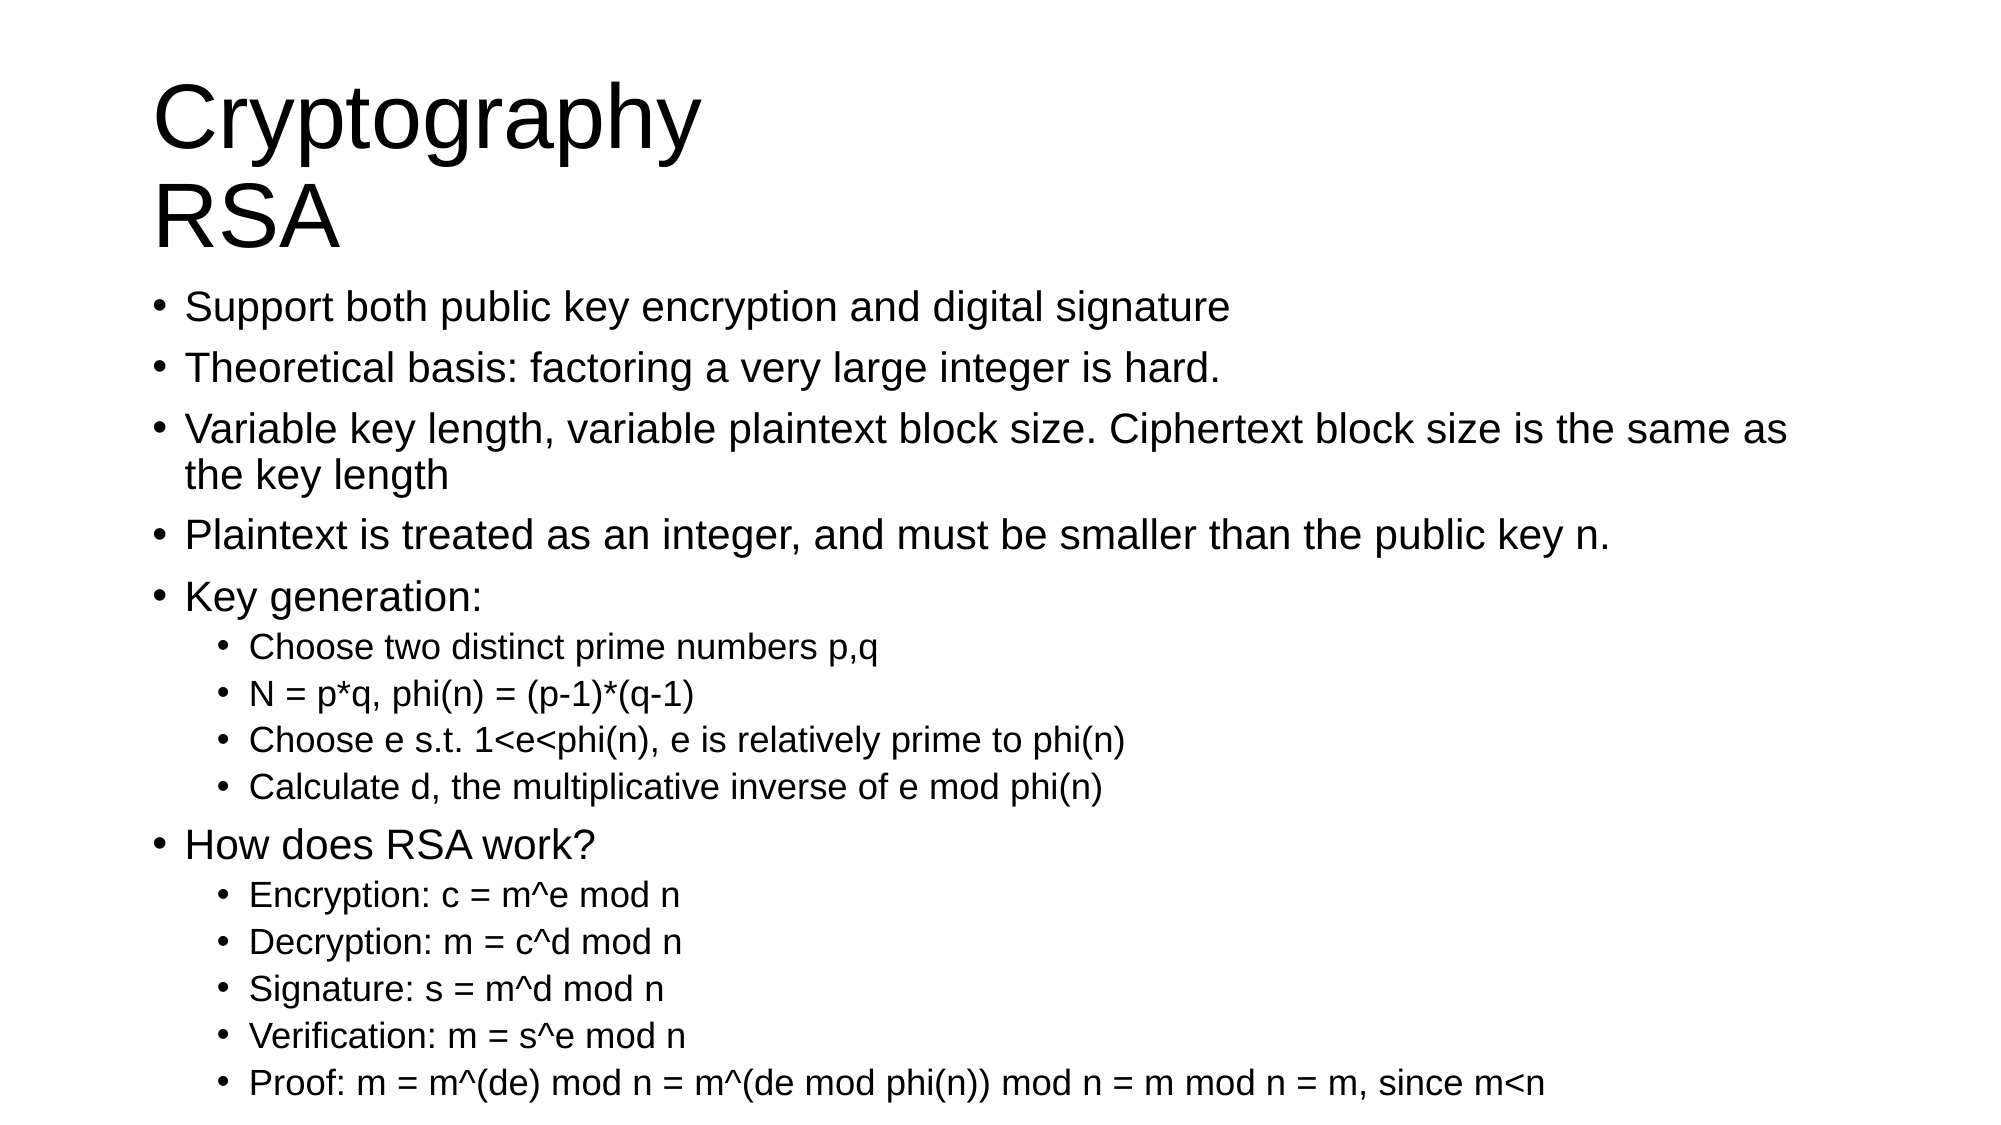

# Cryptography RSA
Support both public key encryption and digital signature
Theoretical basis: factoring a very large integer is hard.
Variable key length, variable plaintext block size. Ciphertext block size is the same as the key length
Plaintext is treated as an integer, and must be smaller than the public key n.
Key generation:
Choose two distinct prime numbers p,q
N = p*q, phi(n) = (p-1)*(q-1)
Choose e s.t. 1<e<phi(n), e is relatively prime to phi(n)
Calculate d, the multiplicative inverse of e mod phi(n)
How does RSA work?
Encryption: c = m^e mod n
Decryption: m = c^d mod n
Signature: s = m^d mod n
Verification: m = s^e mod n
Proof: m = m^(de) mod n = m^(de mod phi(n)) mod n = m mod n = m, since m<n